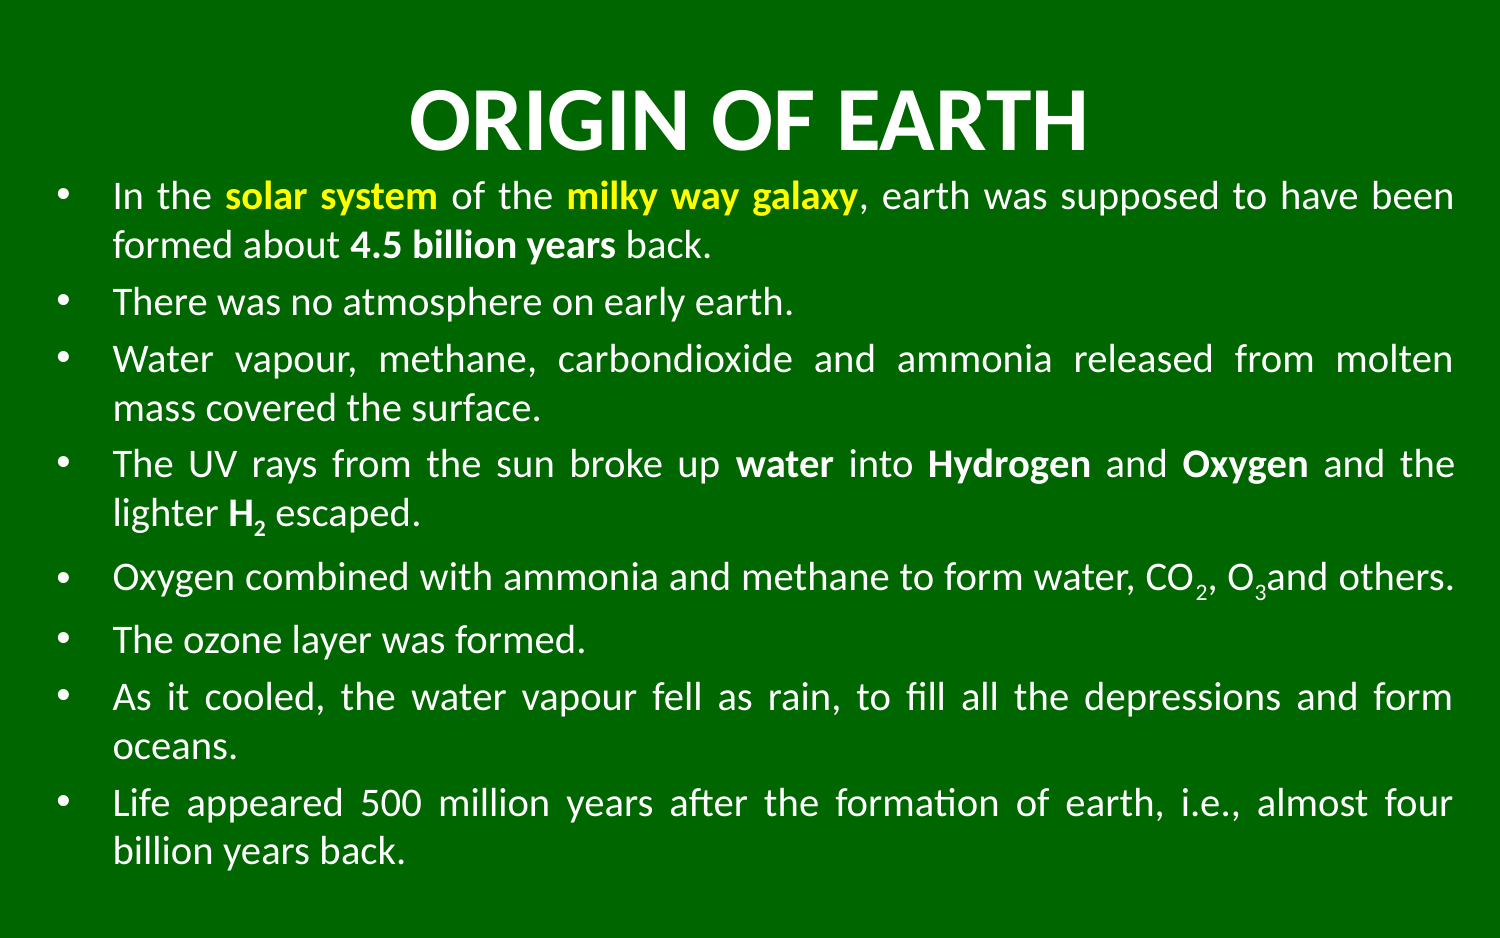

# ORIGIN OF EARTH
In the solar system of the milky way galaxy, earth was supposed to have been formed about 4.5 billion years back.
There was no atmosphere on early earth.
Water vapour, methane, carbondioxide and ammonia released from molten mass covered the surface.
The UV rays from the sun broke up water into Hydrogen and Oxygen and the lighter H2 escaped.
Oxygen combined with ammonia and methane to form water, CO2, O3and others.
The ozone layer was formed.
As it cooled, the water vapour fell as rain, to fill all the depressions and form oceans.
Life appeared 500 million years after the formation of earth, i.e., almost four billion years back.